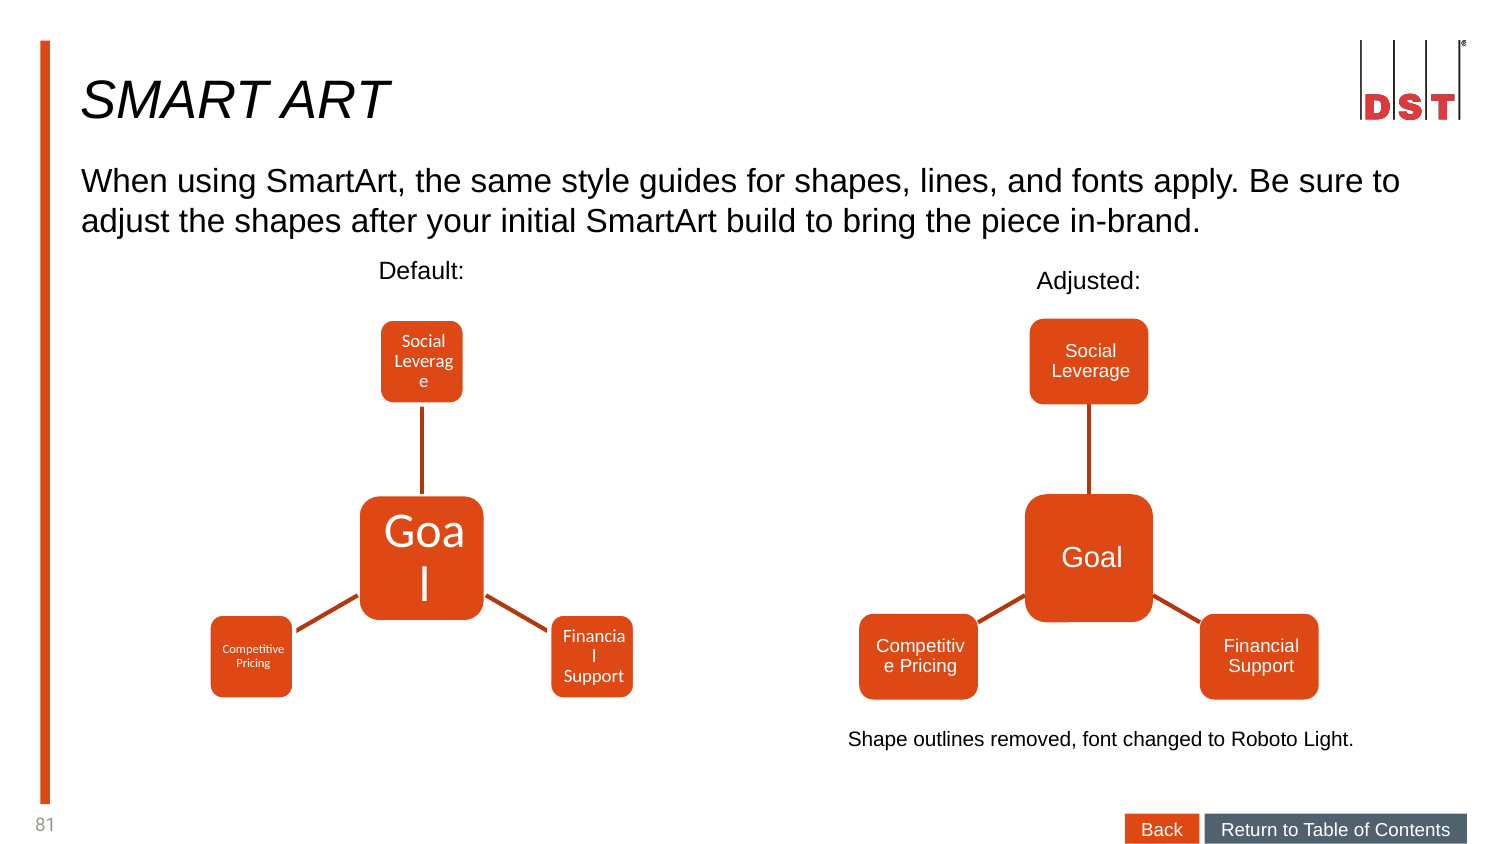

# Smart art
When using SmartArt, the same style guides for shapes, lines, and fonts apply. Be sure to adjust the shapes after your initial SmartArt build to bring the piece in-brand.
Default:
Adjusted:
Goal
Social Leverage
Financial Support
Competitive Pricing
Goal
Social Leverage
Financial Support
Competitive Pricing
Shape outlines removed, font changed to Roboto Light.
Back
Return to Table of Contents